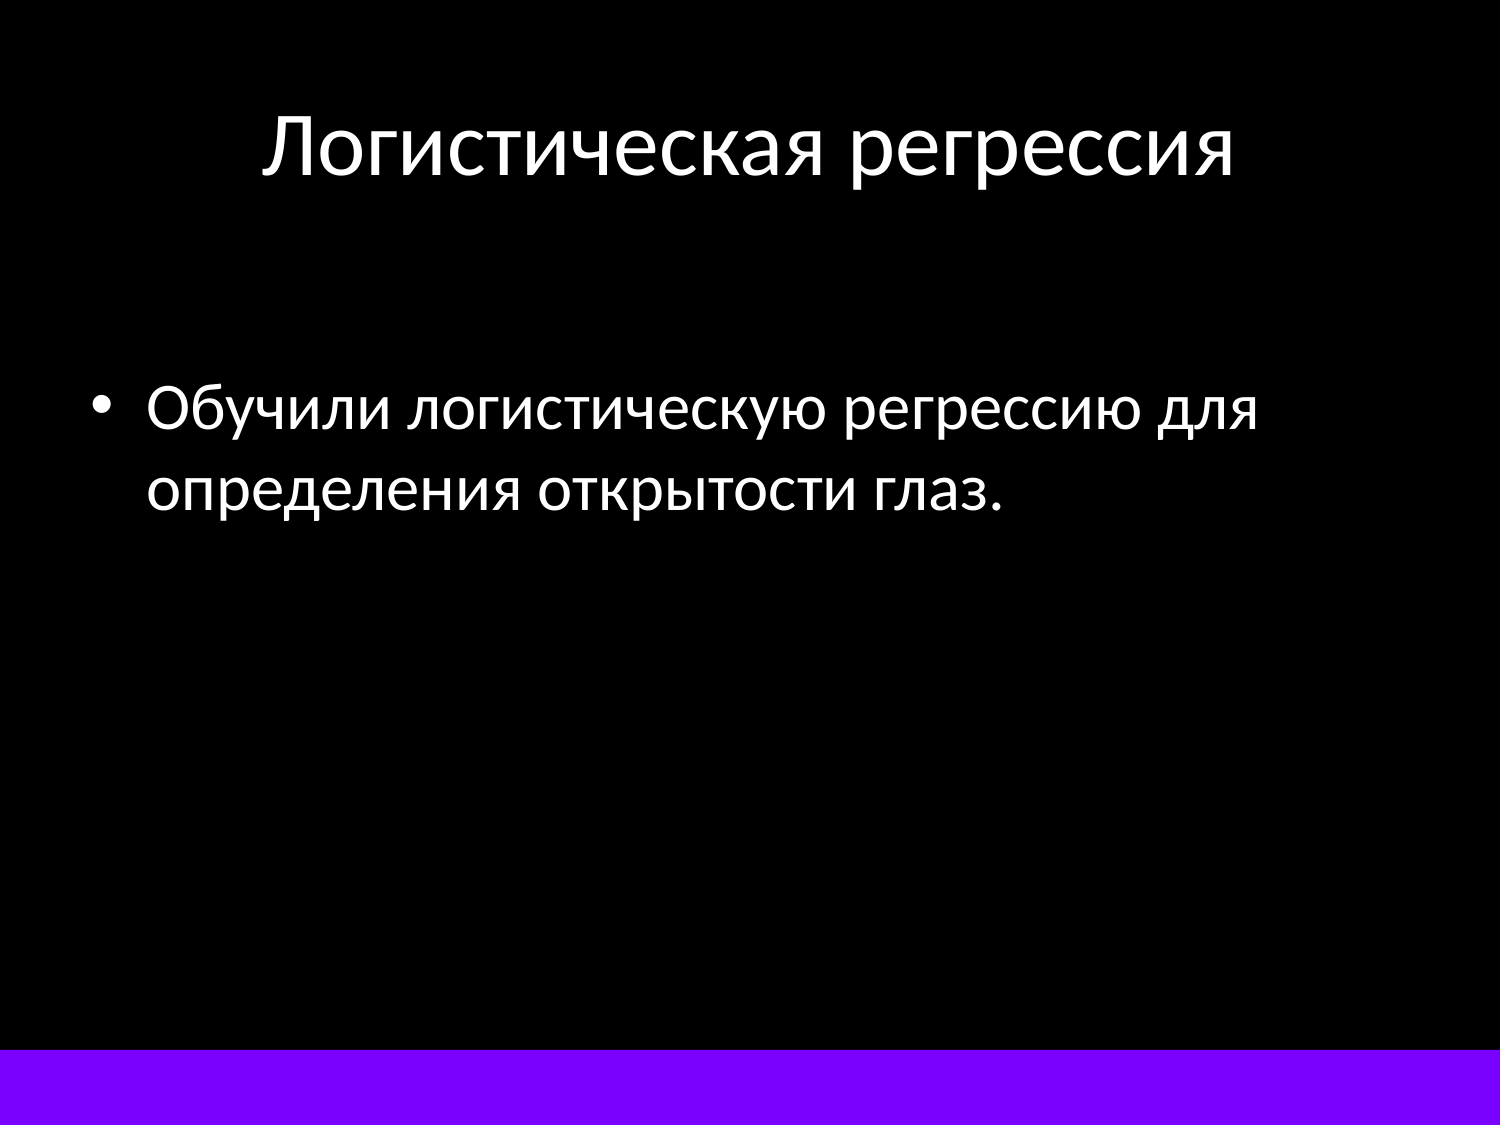

# Логистическая регрессия

Обучили логистическую регрессию для определения открытости глаз.